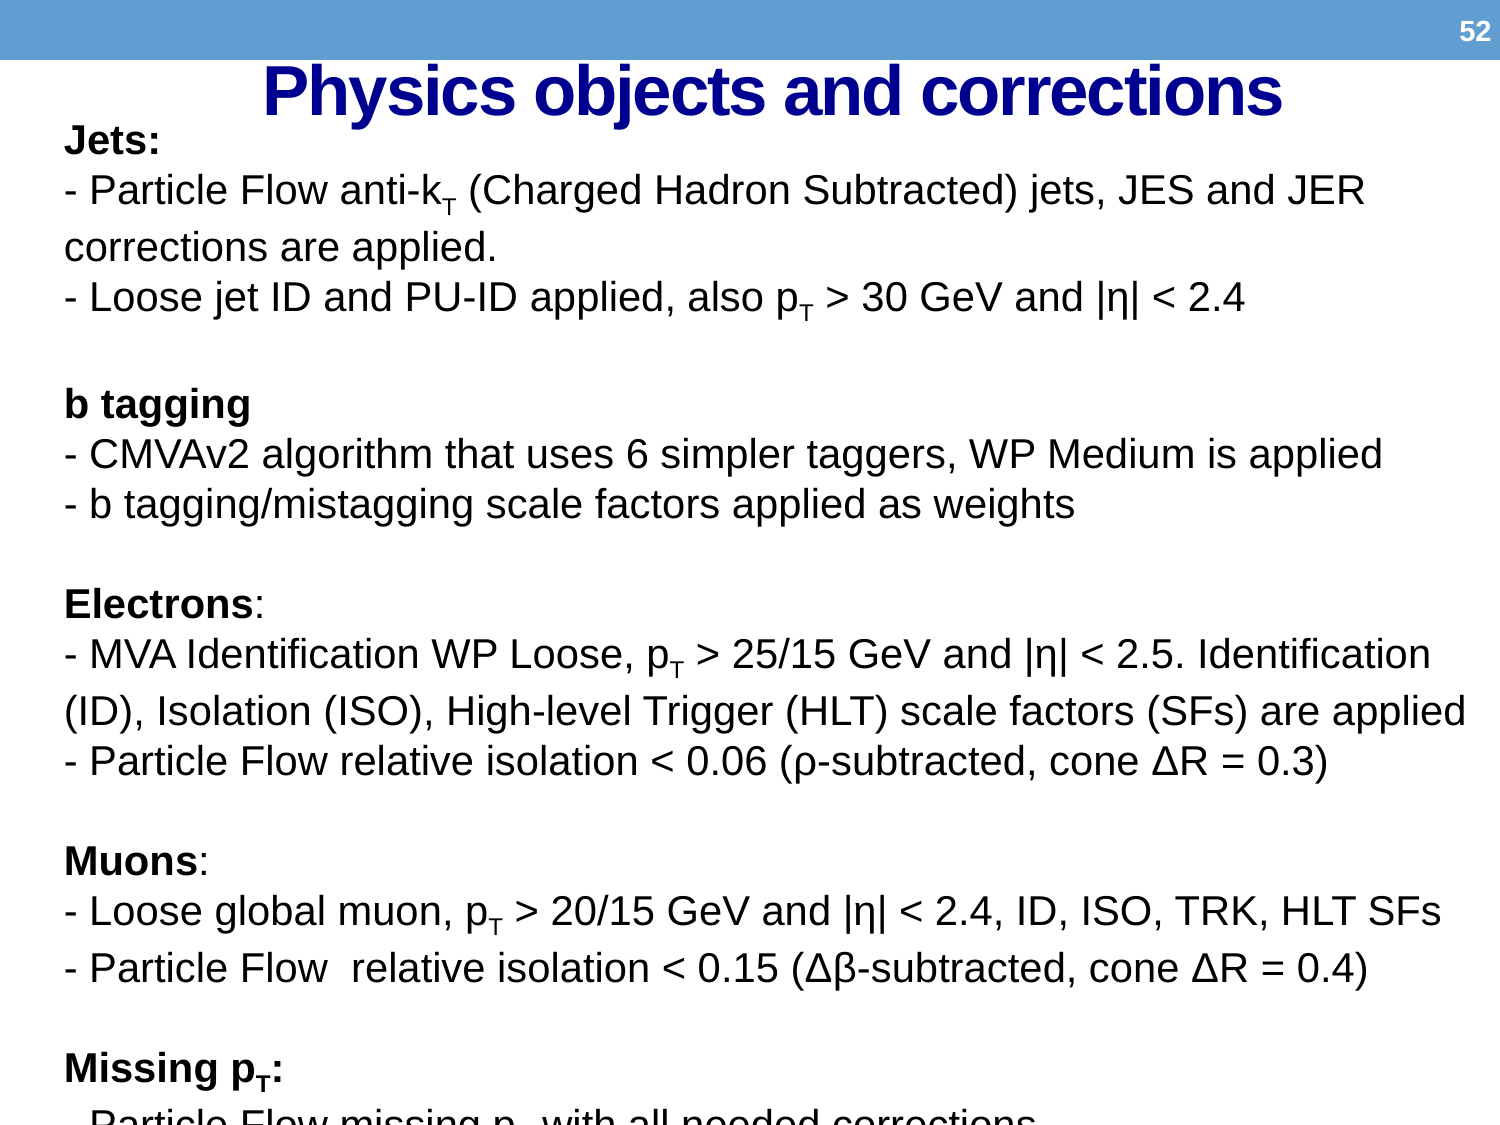

Physics objects and corrections
52
Jets:
- Particle Flow anti-kT (Charged Hadron Subtracted) jets, JES and JER corrections are applied.
- Loose jet ID and PU-ID applied, also pT > 30 GeV and |η| < 2.4

b tagging
- CMVAv2 algorithm that uses 6 simpler taggers, WP Medium is applied
- b tagging/mistagging scale factors applied as weights

Electrons:
- MVA Identification WP Loose, pT > 25/15 GeV and |η| < 2.5. Identification (ID), Isolation (ISO), High-level Trigger (HLT) scale factors (SFs) are applied
- Particle Flow relative isolation < 0.06 (ρ-subtracted, cone ΔR = 0.3)

Muons:
- Loose global muon, pT > 20/15 GeV and |η| < 2.4, ID, ISO, TRK, HLT SFs
- Particle Flow  relative isolation < 0.15 (Δβ-subtracted, cone ΔR = 0.4)

Missing pT:
- Particle Flow missing pT with all needed corrections